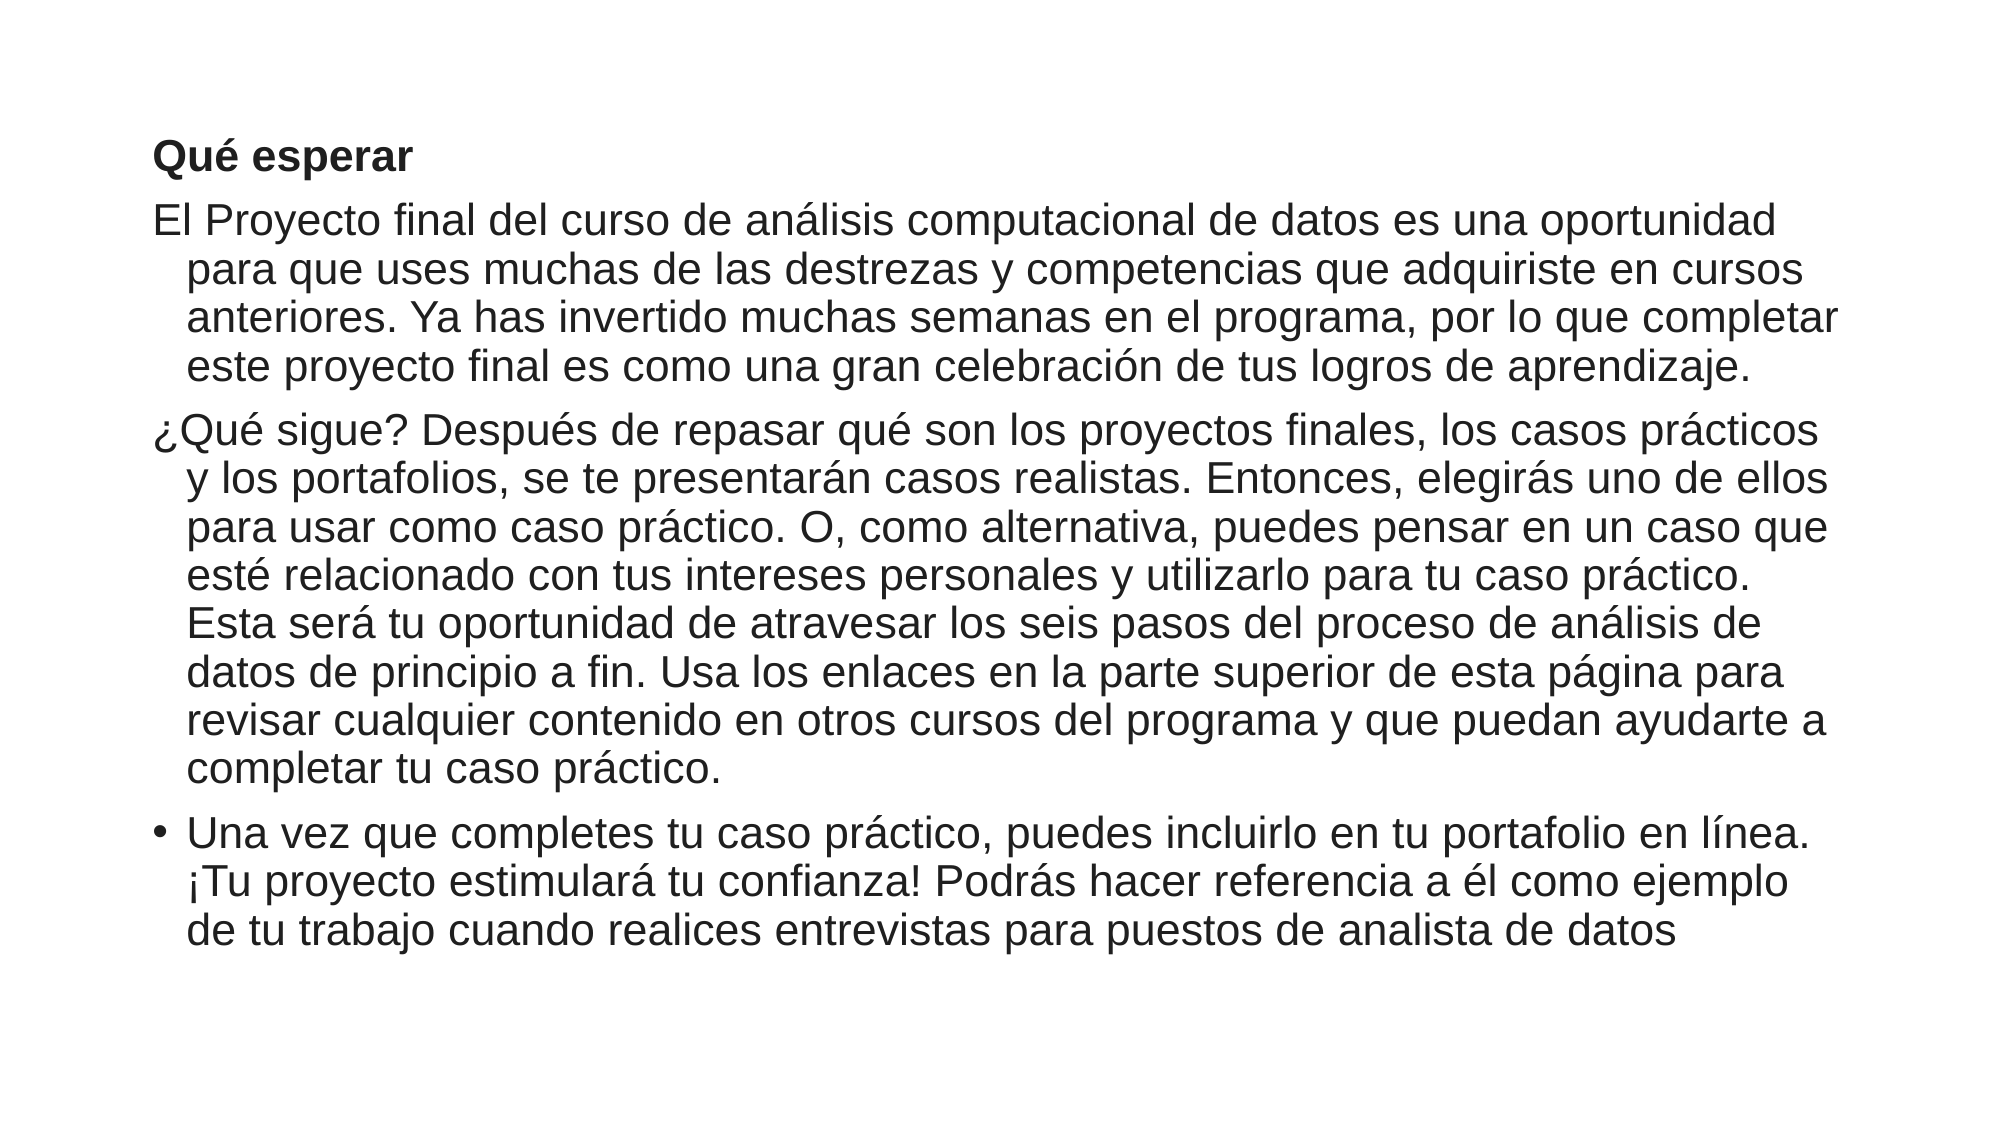

Qué esperar
El Proyecto final del curso de análisis computacional de datos es una oportunidad para que uses muchas de las destrezas y competencias que adquiriste en cursos anteriores. Ya has invertido muchas semanas en el programa, por lo que completar este proyecto final es como una gran celebración de tus logros de aprendizaje.
¿Qué sigue? Después de repasar qué son los proyectos finales, los casos prácticos y los portafolios, se te presentarán casos realistas. Entonces, elegirás uno de ellos para usar como caso práctico. O, como alternativa, puedes pensar en un caso que esté relacionado con tus intereses personales y utilizarlo para tu caso práctico. Esta será tu oportunidad de atravesar los seis pasos del proceso de análisis de datos de principio a fin. Usa los enlaces en la parte superior de esta página para revisar cualquier contenido en otros cursos del programa y que puedan ayudarte a completar tu caso práctico.
Una vez que completes tu caso práctico, puedes incluirlo en tu portafolio en línea. ¡Tu proyecto estimulará tu confianza! Podrás hacer referencia a él como ejemplo de tu trabajo cuando realices entrevistas para puestos de analista de datos